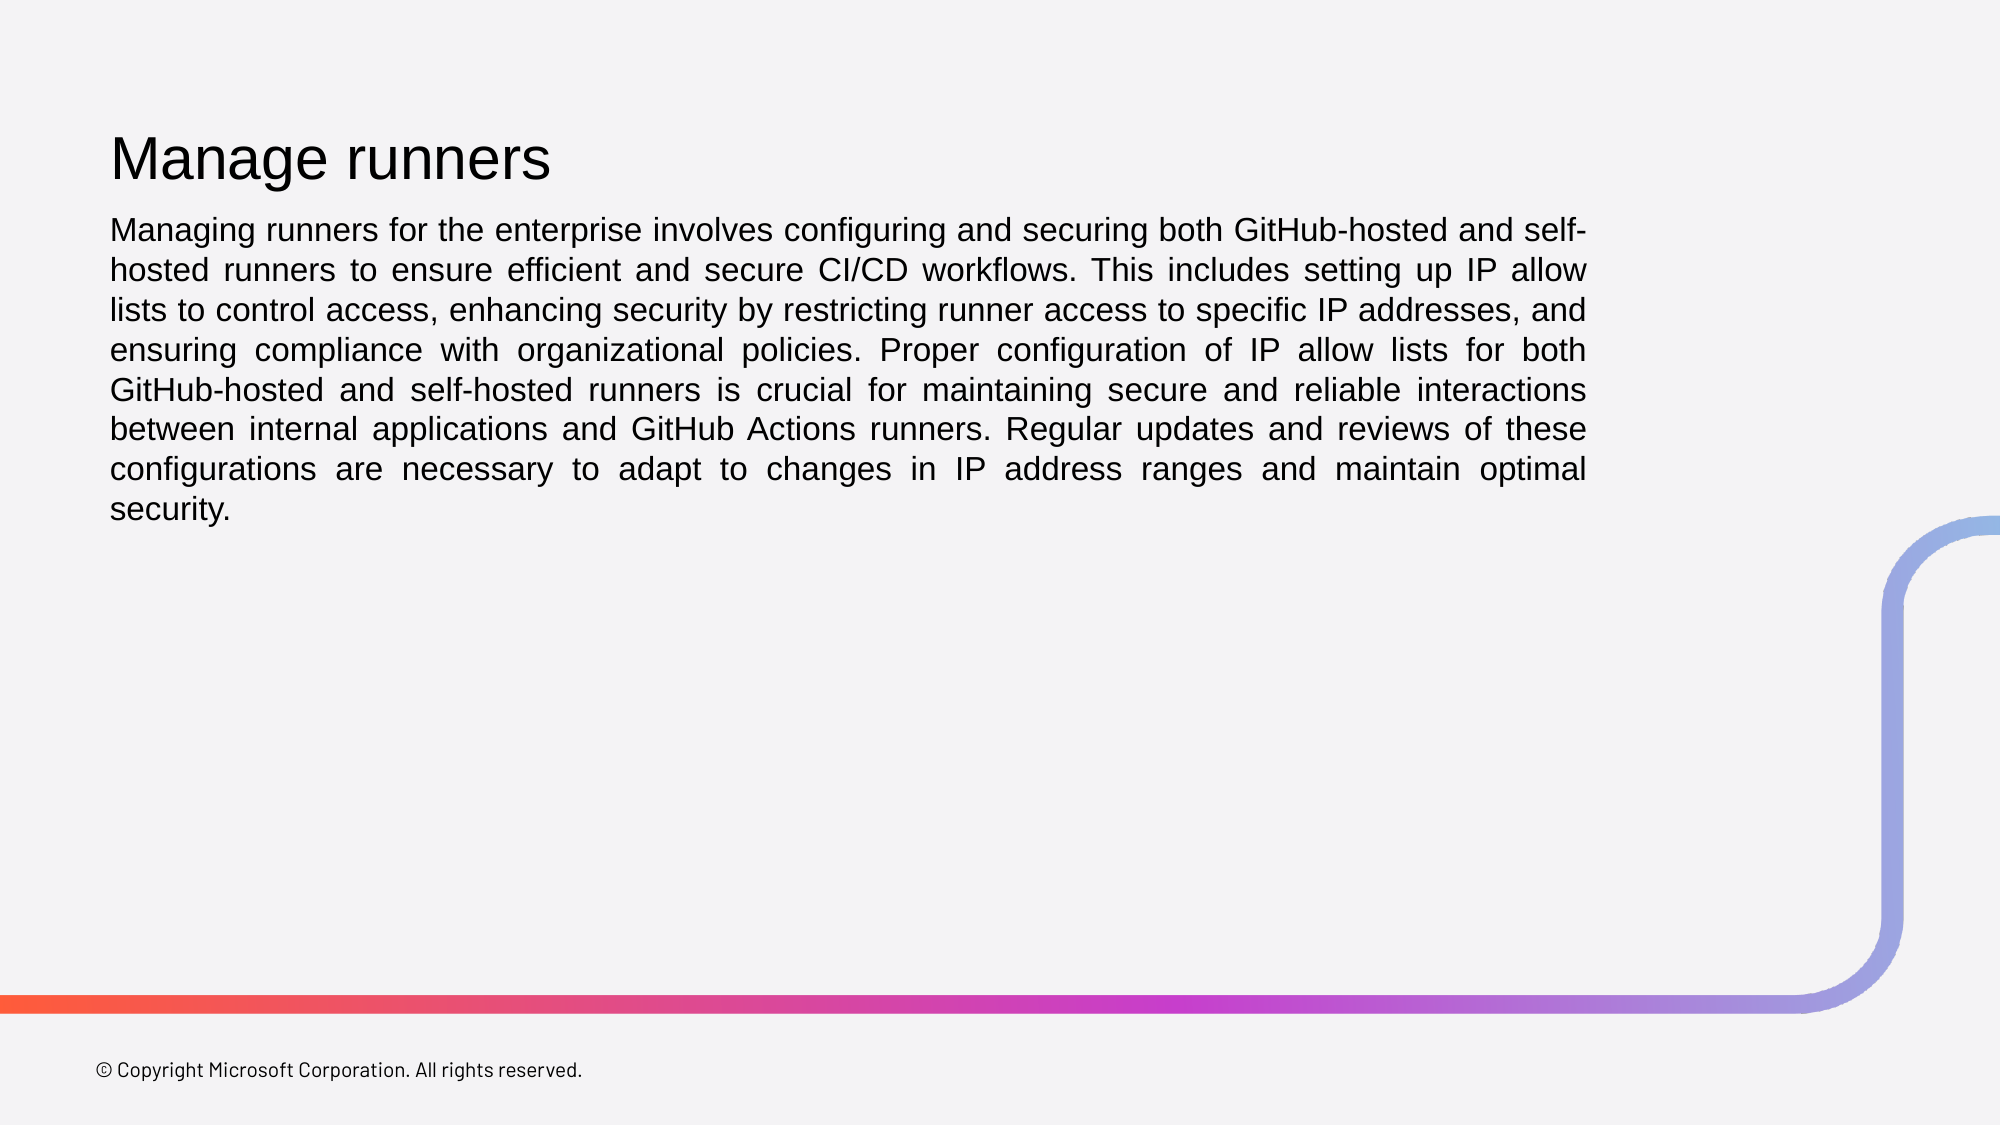

# Manage runners
Managing runners for the enterprise involves configuring and securing both GitHub-hosted and self-hosted runners to ensure efficient and secure CI/CD workflows. This includes setting up IP allow lists to control access, enhancing security by restricting runner access to specific IP addresses, and ensuring compliance with organizational policies. Proper configuration of IP allow lists for both GitHub-hosted and self-hosted runners is crucial for maintaining secure and reliable interactions between internal applications and GitHub Actions runners. Regular updates and reviews of these configurations are necessary to adapt to changes in IP address ranges and maintain optimal security.
© Copyright Microsoft Corporation. All rights reserved.